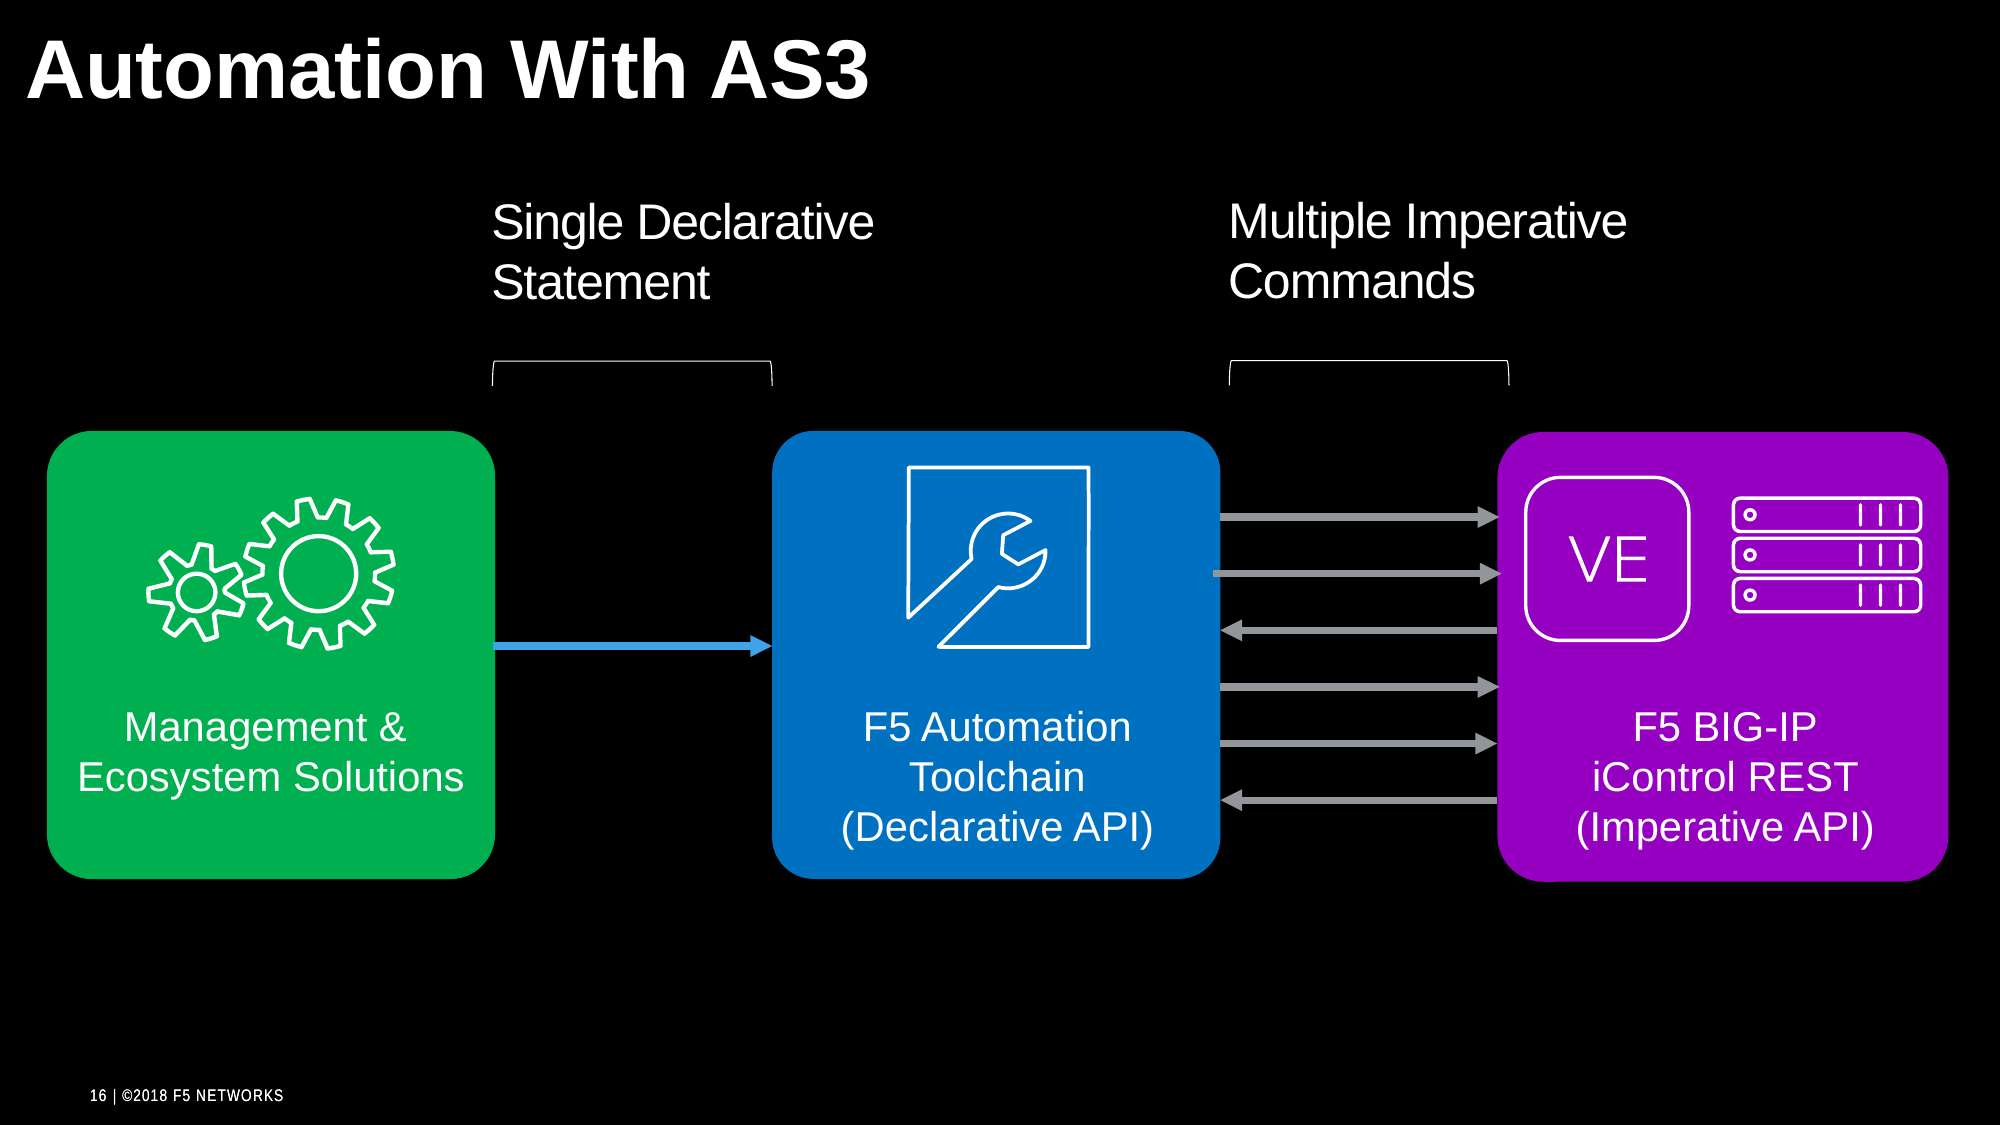

Automation With AS3
Multiple Imperative Commands
Single Declarative Statement

Management &
Ecosystem Solutions

F5 Automation Toolchain (Declarative API)
F5 BIG-IP
iControl REST (Imperative API)